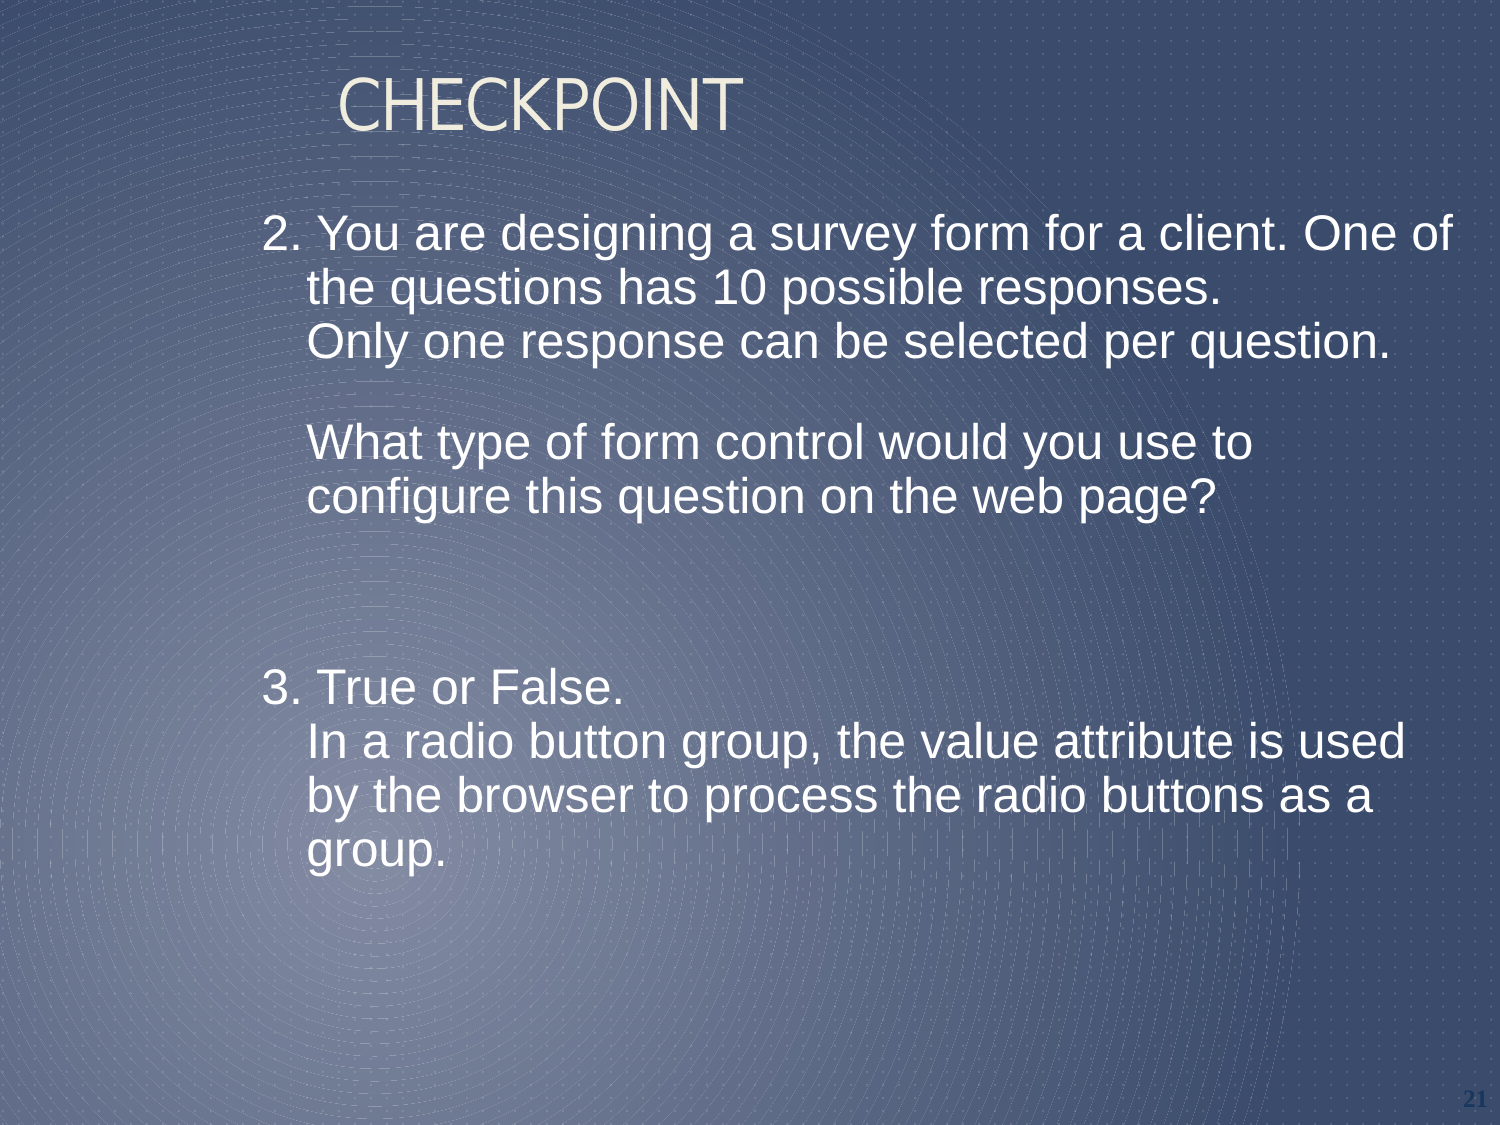

Checkpoint
2. You are designing a survey form for a client. One of the questions has 10 possible responses.
Only one response can be selected per question.

	What type of form control would you use to configure this question on the web page?

3. True or False.
In a radio button group, the value attribute is used by the browser to process the radio buttons as a group.
21